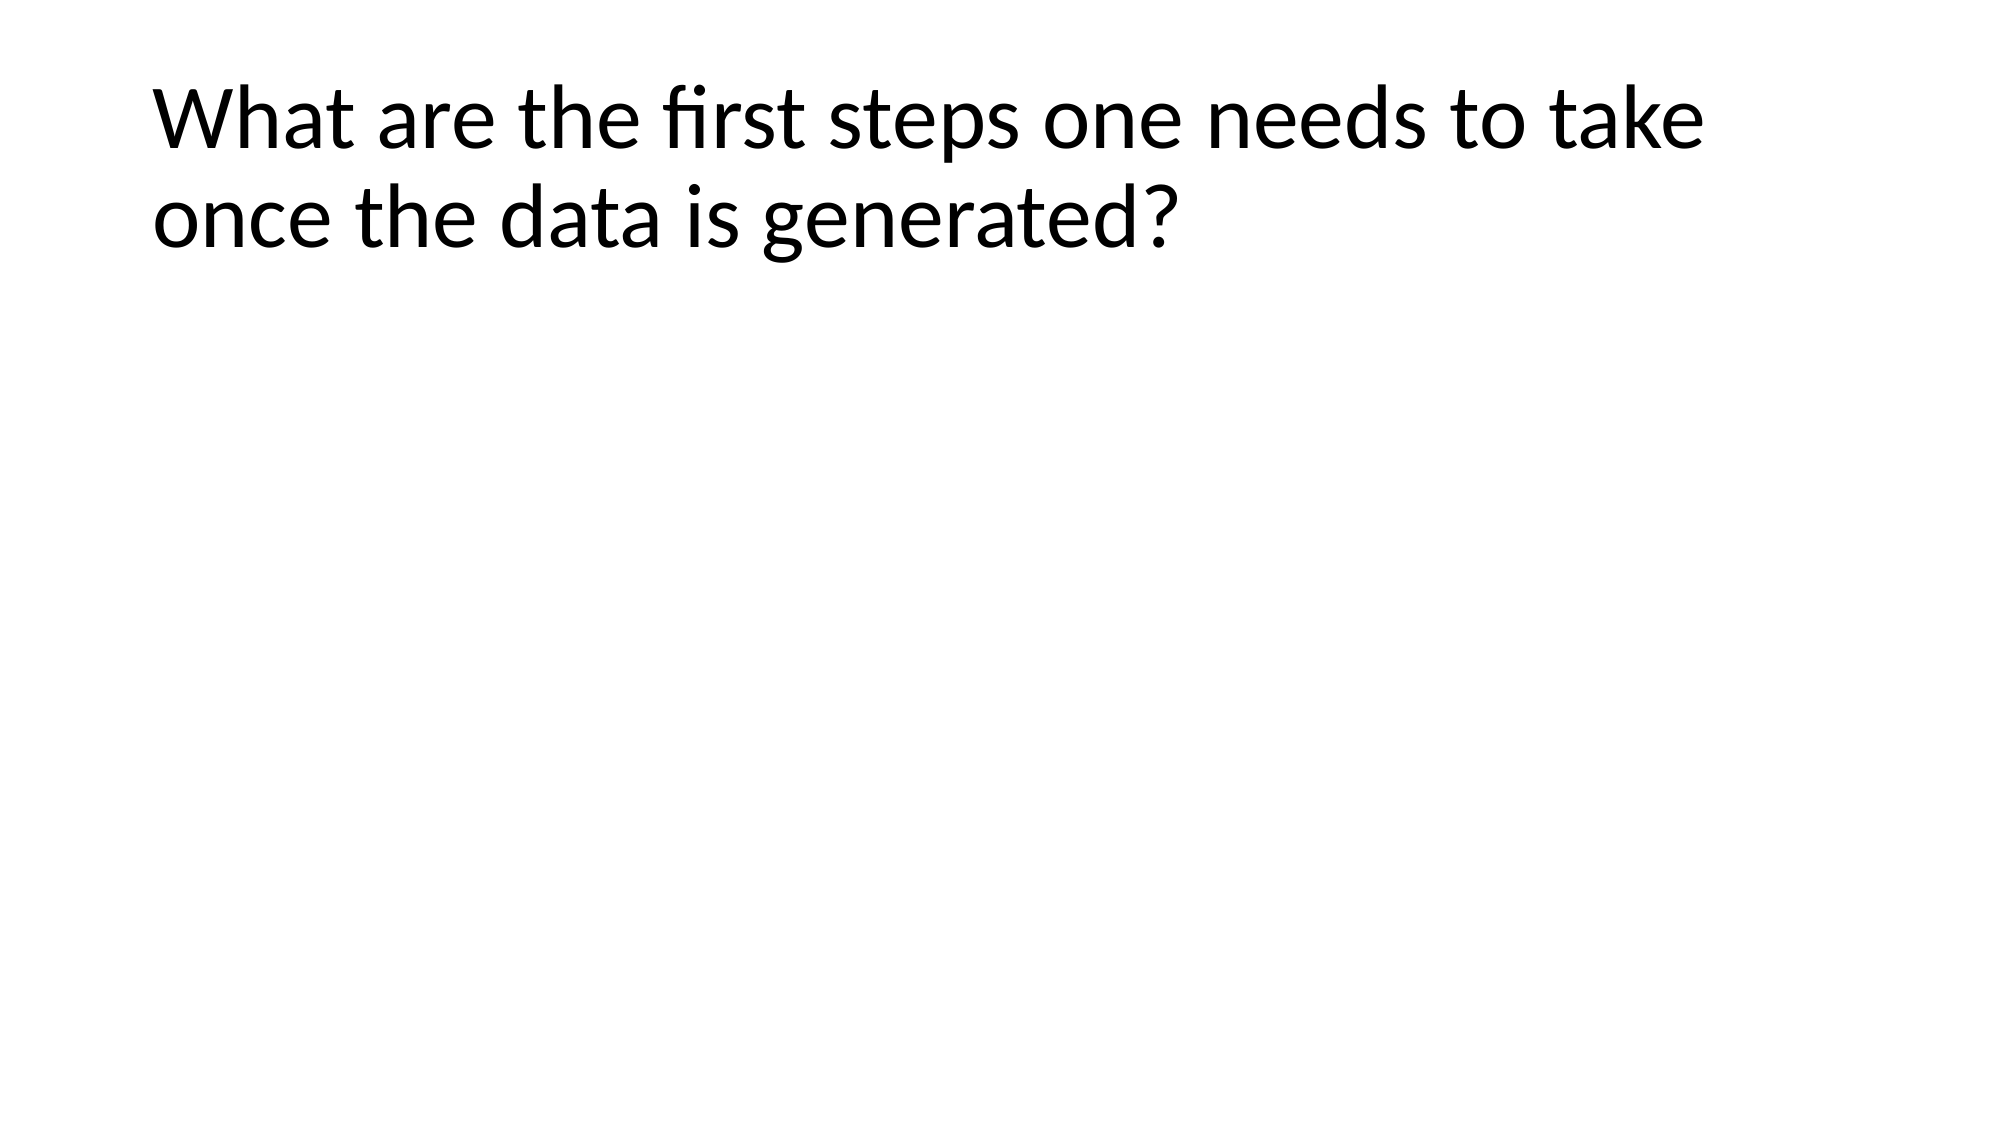

# What are the first steps one needs to take once the data is generated?